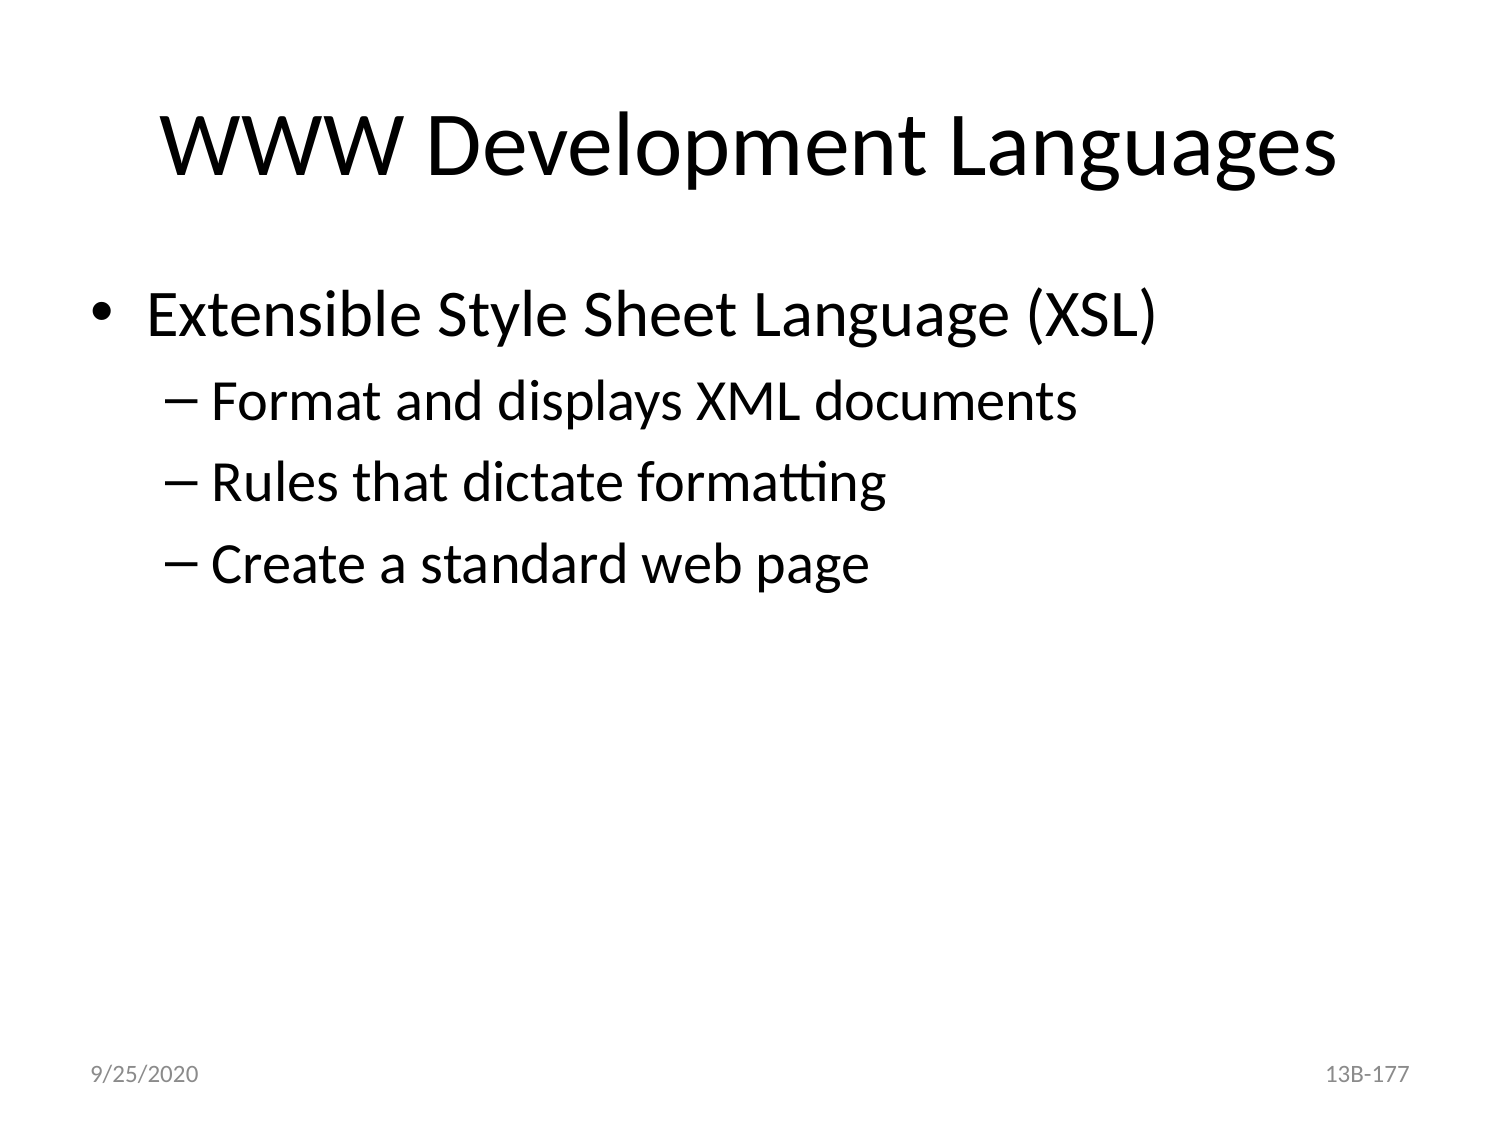

# WWW Development Languages
Extensible Style Sheet Language (XSL)
Format and displays XML documents
Rules that dictate formatting
Create a standard web page
13B-177
9/25/2020